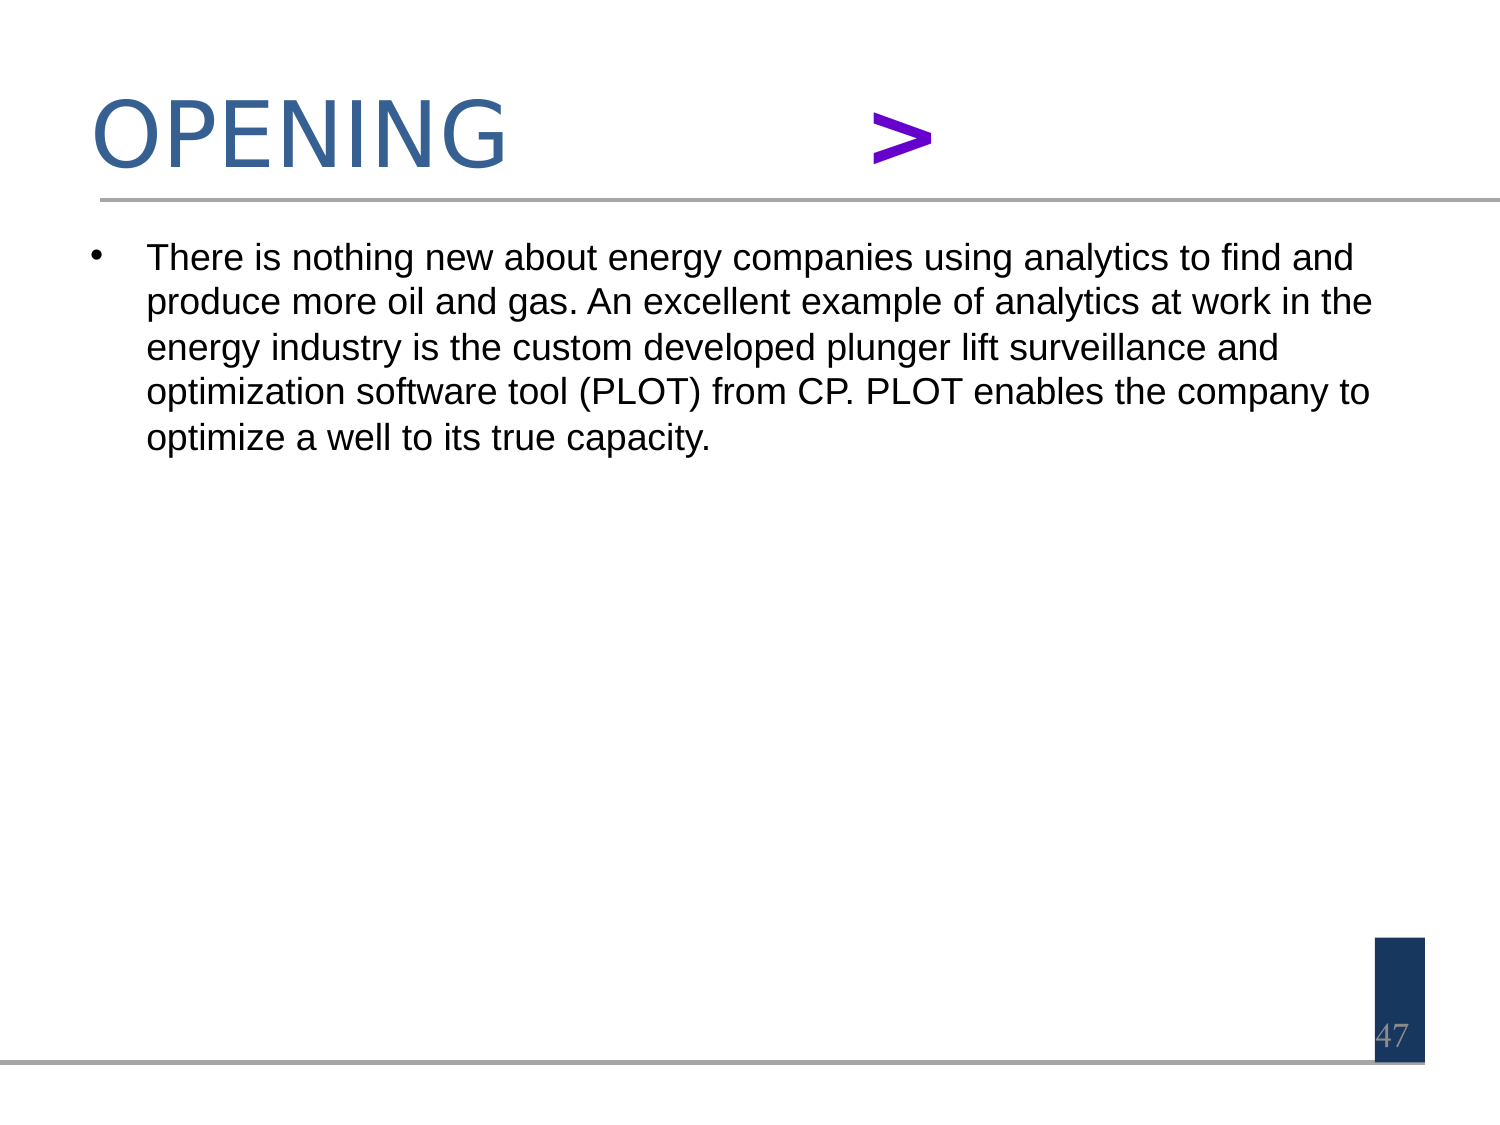

#
There is nothing new about energy companies using analytics to find and produce more oil and gas. An excellent example of analytics at work in the energy industry is the custom developed plunger lift surveillance and optimization software tool (PLOT) from CP. PLOT enables the company to optimize a well to its true capacity.

47